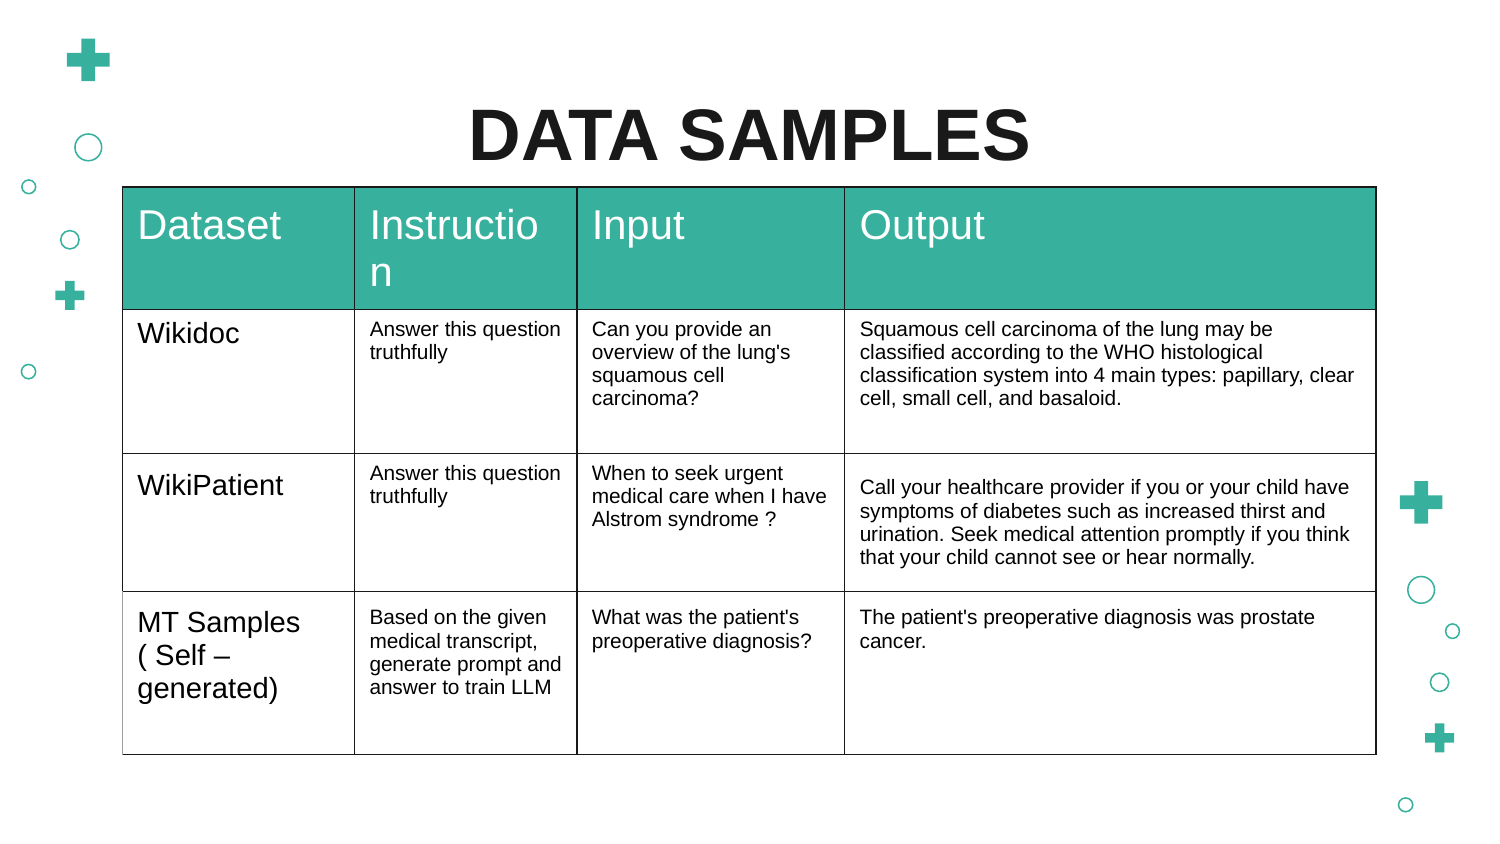

# DATA SAMPLES

| Dataset | Instruction | Input | Output |
| --- | --- | --- | --- |
| Wikidoc | Answer this question truthfully | Can you provide an overview of the lung's squamous cell carcinoma? | Squamous cell carcinoma of the lung may be classified according to the WHO histological classification system into 4 main types: papillary, clear cell, small cell, and basaloid. |
| WikiPatient | Answer this question truthfully | When to seek urgent medical care when I have Alstrom syndrome ? | Call your healthcare provider if you or your child have symptoms of diabetes such as increased thirst and urination. Seek medical attention promptly if you think that your child cannot see or hear normally. |
| MT Samples ( Self – generated) | Based on the given medical transcript, generate prompt and answer to train LLM | What was the patient's preoperative diagnosis? | The patient's preoperative diagnosis was prostate cancer. |